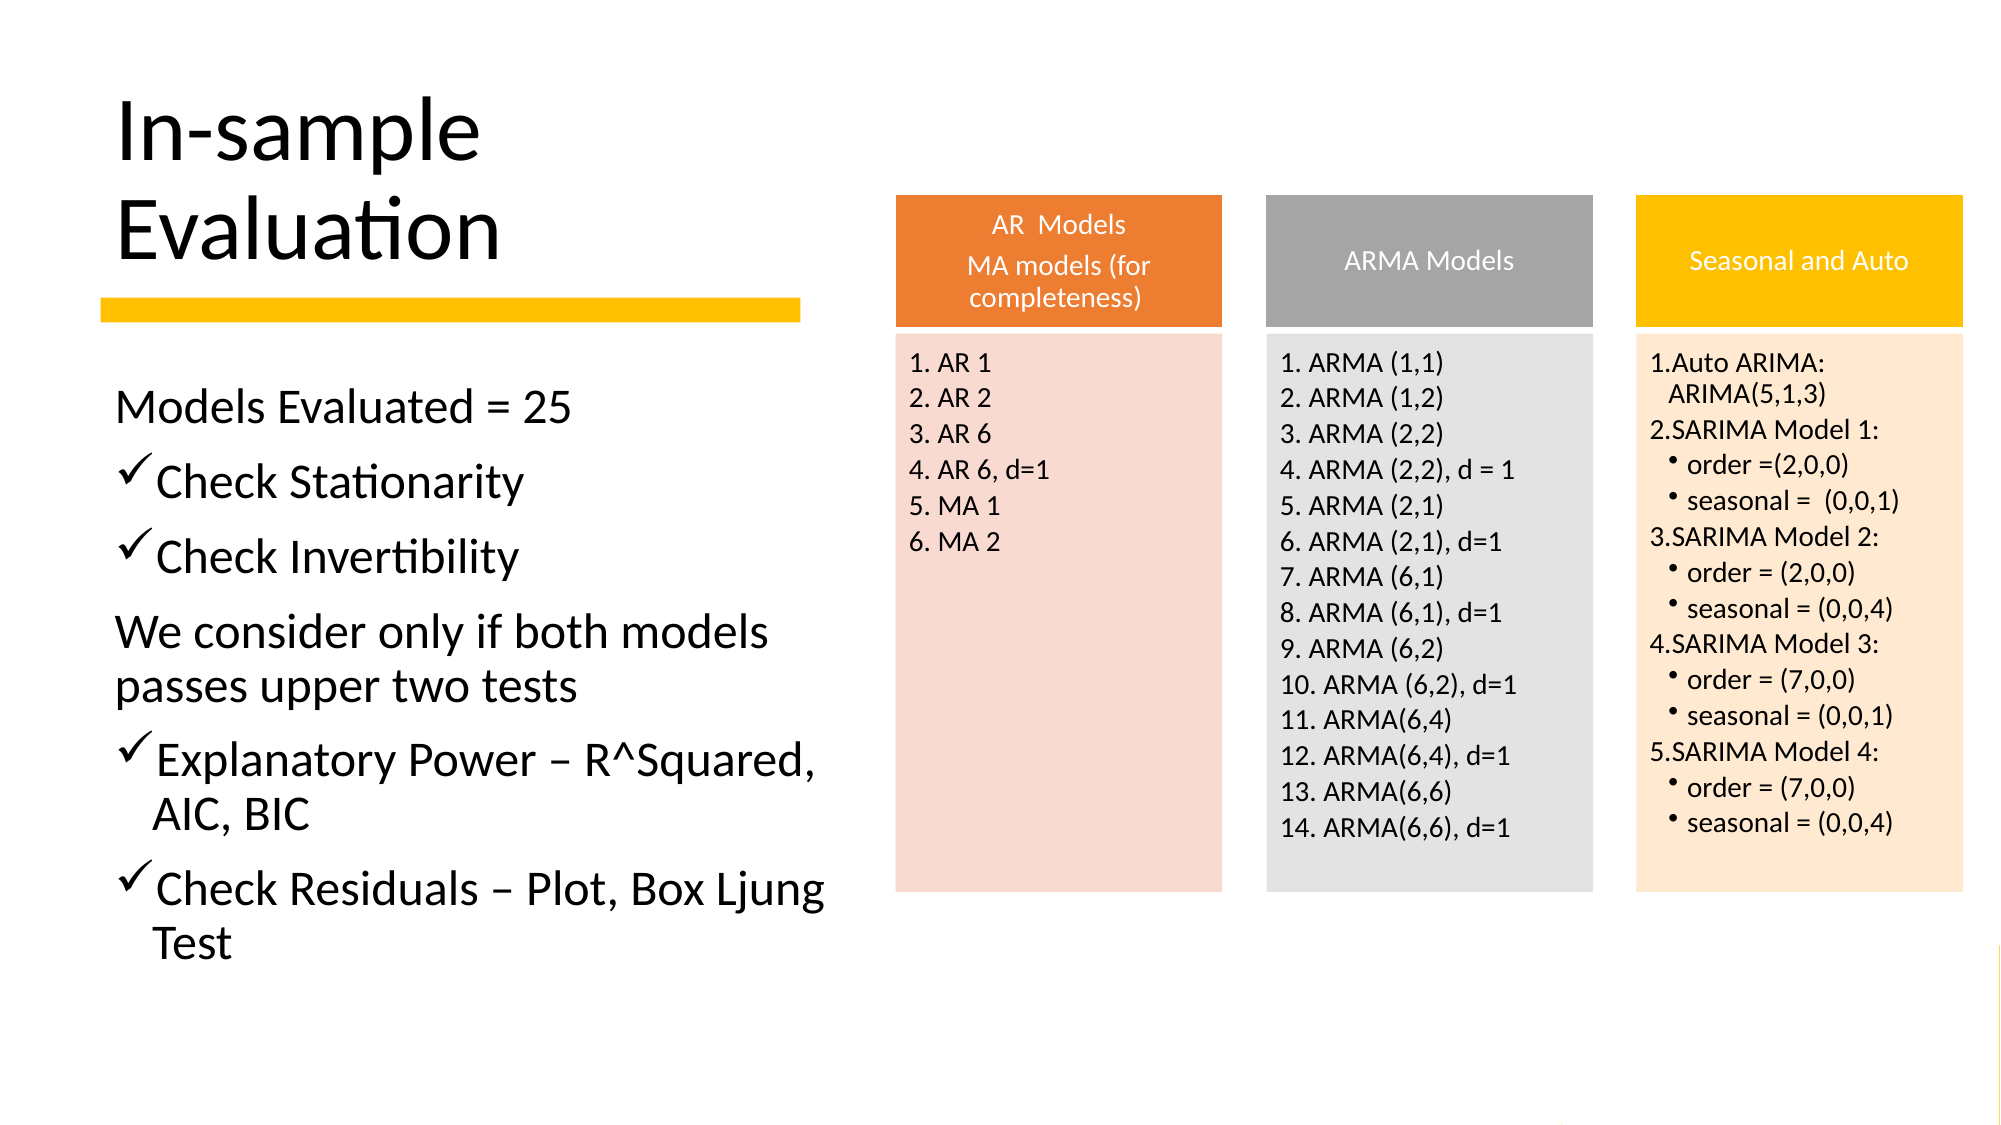

# In-sample Evaluation

AR  Models
MA models (for completeness)
 AR 1
 AR 2
 AR 6
 AR 6, d=1
 MA 1
 MA 2
ARMA Models
 ARMA (1,1)
 ARMA (1,2)
 ARMA (2,2)
 ARMA (2,2), d = 1
 ARMA (2,1)
 ARMA (2,1), d=1
 ARMA (6,1)
 ARMA (6,1), d=1
 ARMA (6,2)
 ARMA (6,2), d=1
 ARMA(6,4)
 ARMA(6,4), d=1
 ARMA(6,6)
 ARMA(6,6), d=1
Seasonal and Auto
Auto ARIMA: ARIMA(5,1,3)
SARIMA Model 1:
order =(2,0,0)
seasonal =  (0,0,1)
SARIMA Model 2:
order = (2,0,0)
seasonal = (0,0,4)
SARIMA Model 3:
order = (7,0,0)
seasonal = (0,0,1)
SARIMA Model 4:
order = (7,0,0)
seasonal = (0,0,4)

Models Evaluated = 25
Check Stationarity
Check Invertibility
We consider only if both models passes upper two tests
Explanatory Power – R^Squared, AIC, BIC
Check Residuals – Plot, Box Ljung Test